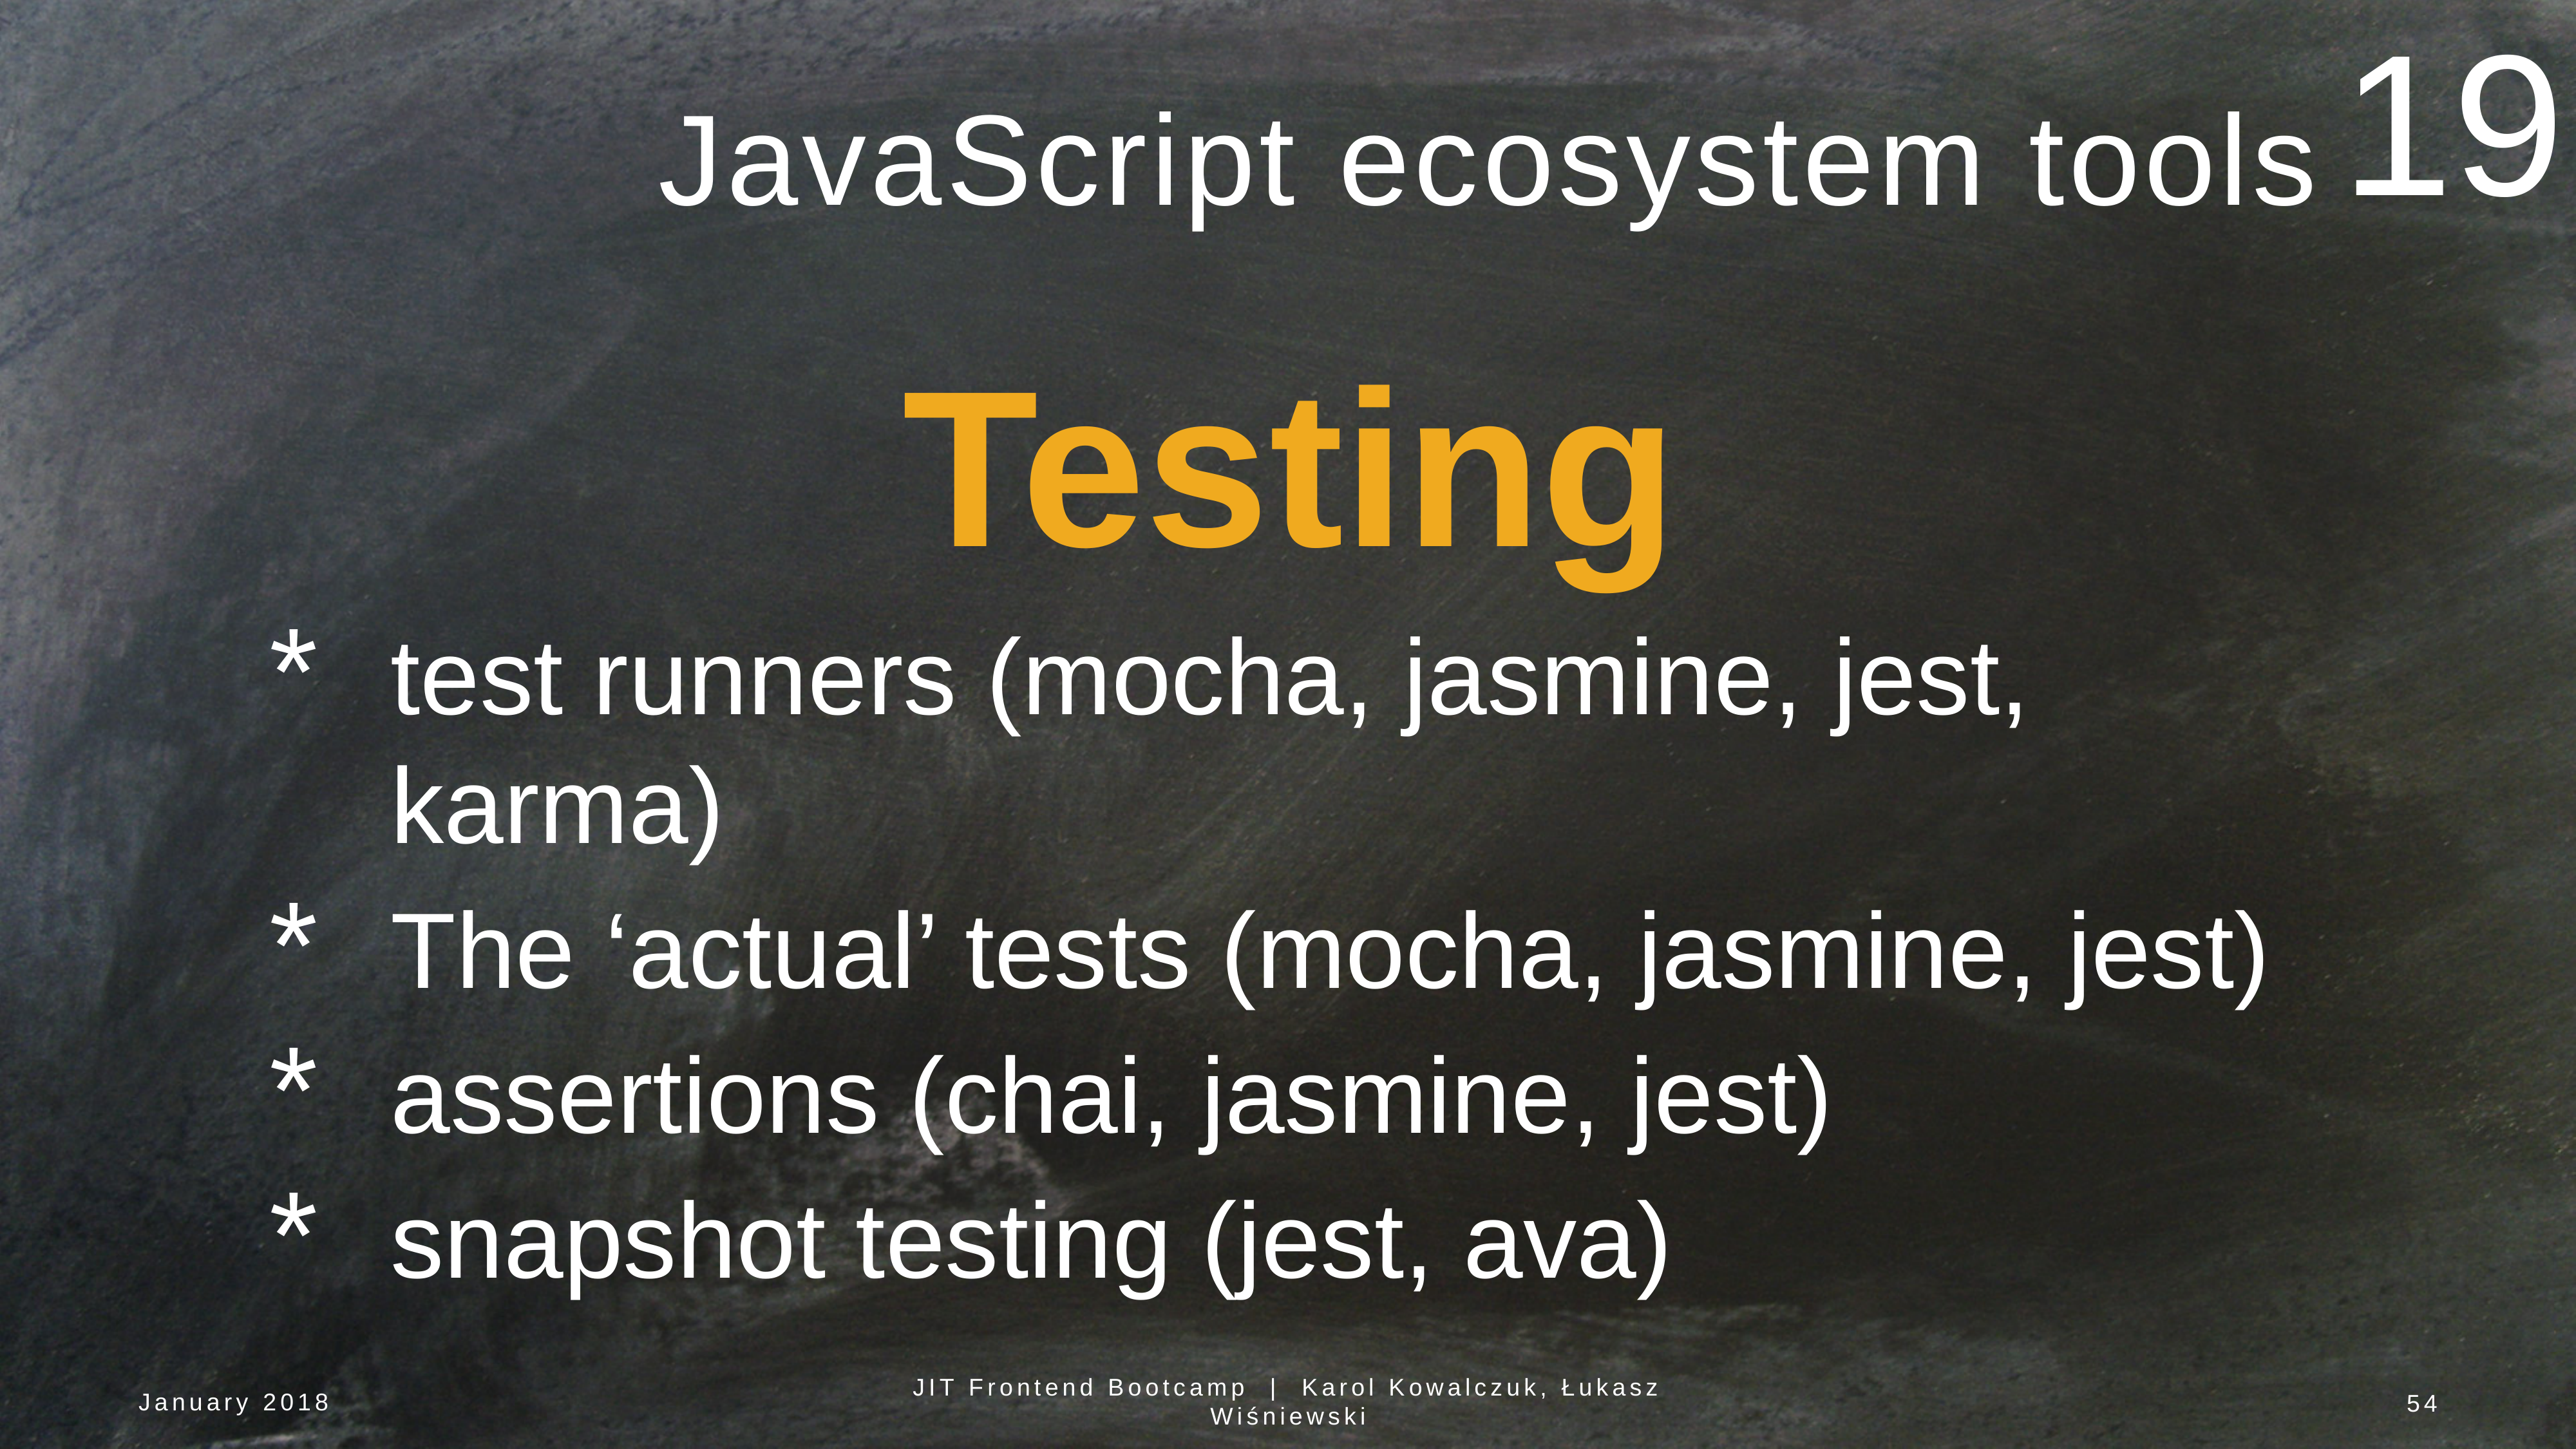

19
JavaScript ecosystem tools
Testing
test runners (mocha, jasmine, jest, karma)
The ‘actual’ tests (mocha, jasmine, jest)
assertions (chai, jasmine, jest)
snapshot testing (jest, ava)
January 2018
JIT Frontend Bootcamp  |  Karol Kowalczuk, Łukasz Wiśniewski
54